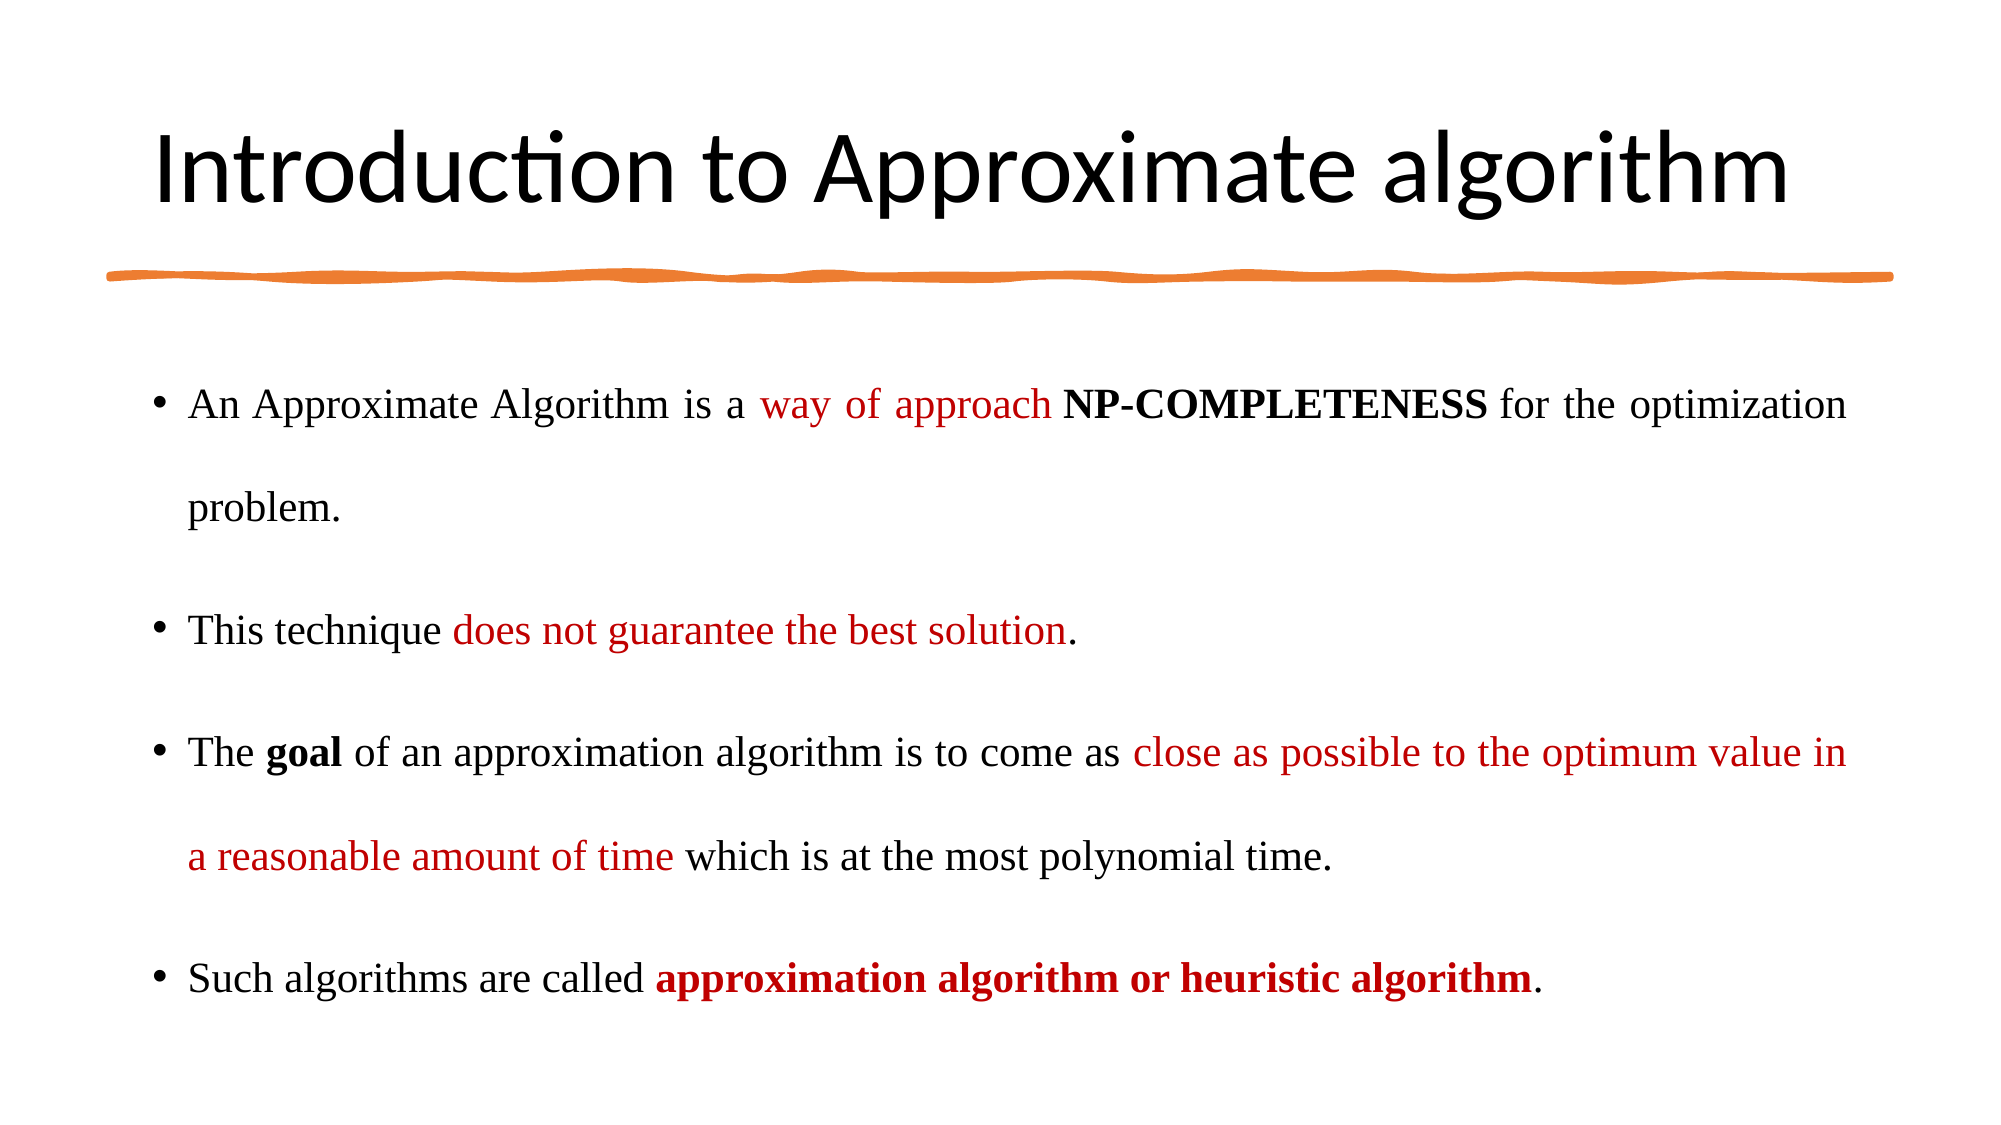

# Introduction to Approximate algorithm

An Approximate Algorithm is a way of approach NP-COMPLETENESS for the optimization problem.
This technique does not guarantee the best solution.
The goal of an approximation algorithm is to come as close as possible to the optimum value in a reasonable amount of time which is at the most polynomial time.
Such algorithms are called approximation algorithm or heuristic algorithm.